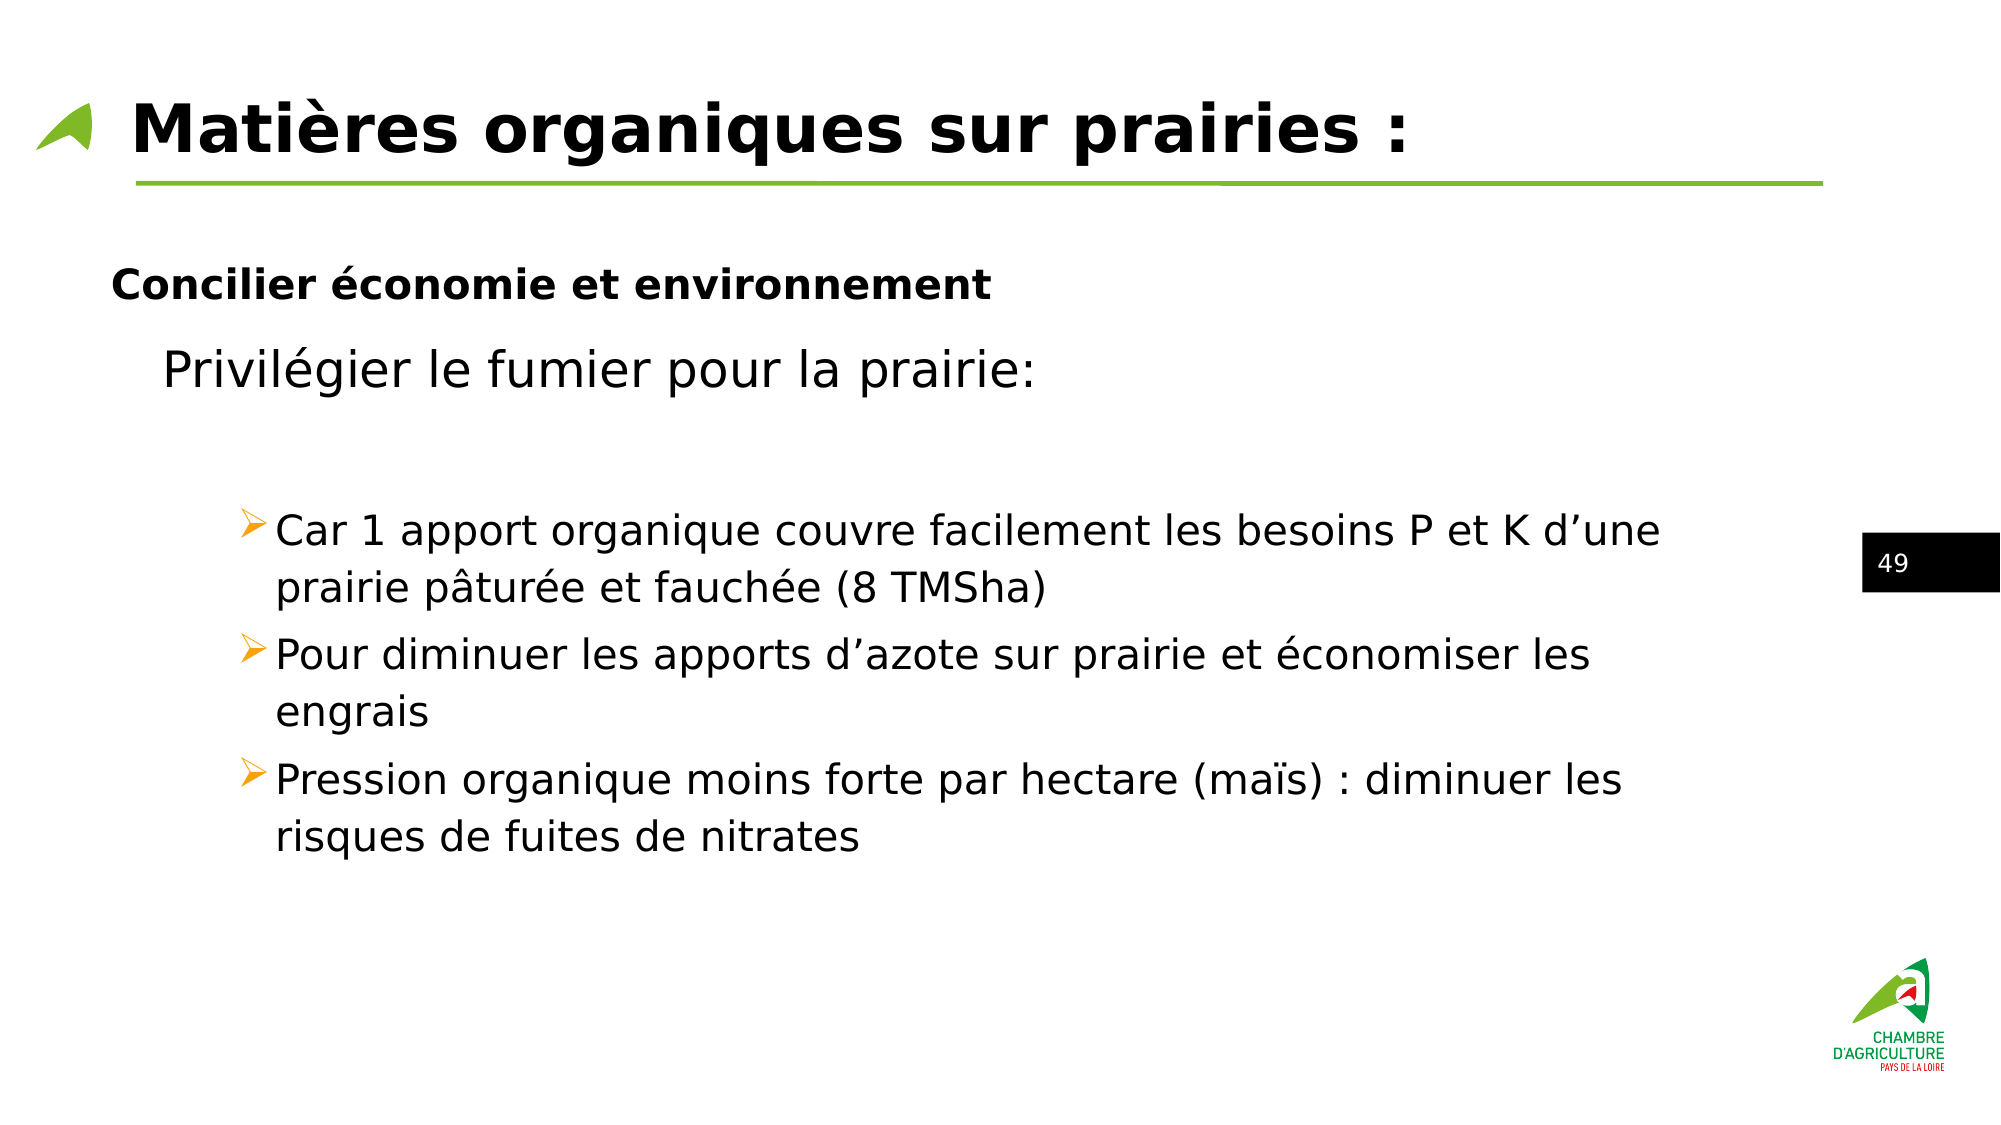

Matières organiques sur prairies :
Concilier économie et environnement
Privilégier le fumier pour la prairie:

Car 1 apport organique couvre facilement les besoins P et K d’une prairie pâturée et fauchée (8 TMSha)
Pour diminuer les apports d’azote sur prairie et économiser les engrais
Pression organique moins forte par hectare (maïs) : diminuer les risques de fuites de nitrates

49